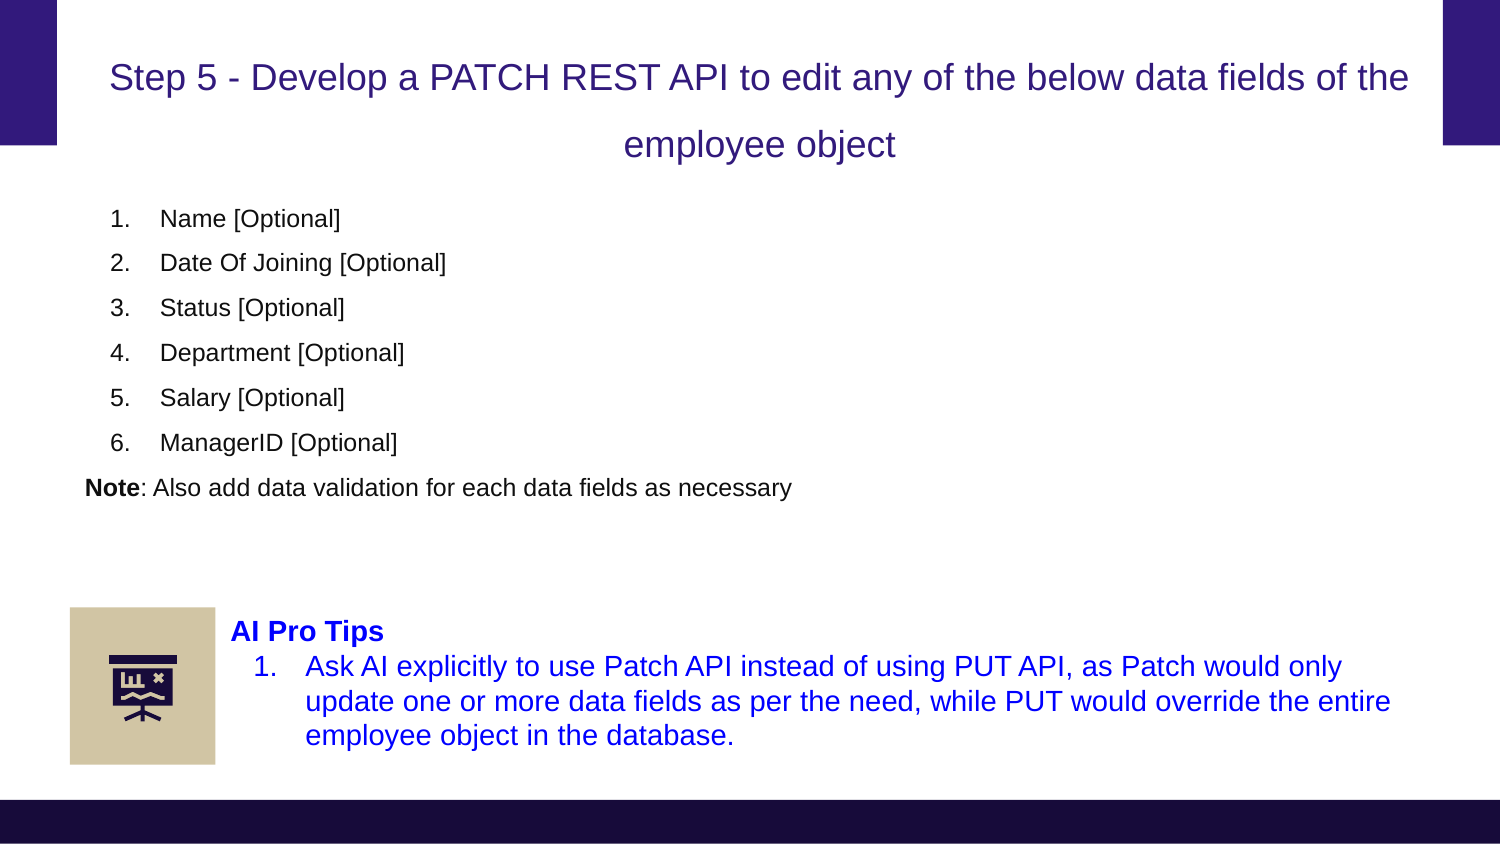

# Step 5 - Develop a PATCH REST API to edit any of the below data fields of the employee object
Name [Optional]
Date Of Joining [Optional]
Status [Optional]
Department [Optional]
Salary [Optional]
ManagerID [Optional]
Note: Also add data validation for each data fields as necessary

AI Pro Tips
Ask AI explicitly to use Patch API instead of using PUT API, as Patch would only update one or more data fields as per the need, while PUT would override the entire employee object in the database.